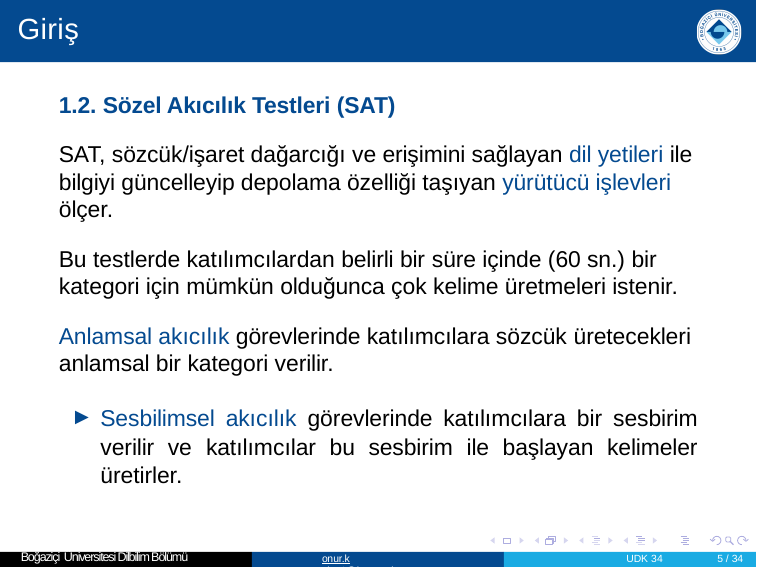

# Giriş
1.2. Sözel Akıcılık Testleri (SAT)
SAT, sözcük/işaret dağarcığı ve erişimini sağlayan dil yetileri ile bilgiyi güncelleyip depolama özelliği taşıyan yürütücü işlevleri ölçer.
Bu testlerde katılımcılardan belirli bir süre içinde (60 sn.) bir kategori için mümkün olduğunca çok kelime üretmeleri istenir.
Anlamsal akıcılık görevlerinde katılımcılara sözcük üretecekleri anlamsal bir kategori verilir.
Sesbilimsel akıcılık görevlerinde katılımcılara bir sesbirim verilir ve katılımcılar bu sesbirim ile başlayan kelimeler üretirler.

Boğaziçi  Üniversitesi Dilbilim Bölümü
onur.keles1@boun.edu.tr
UDK 34
5 / 34